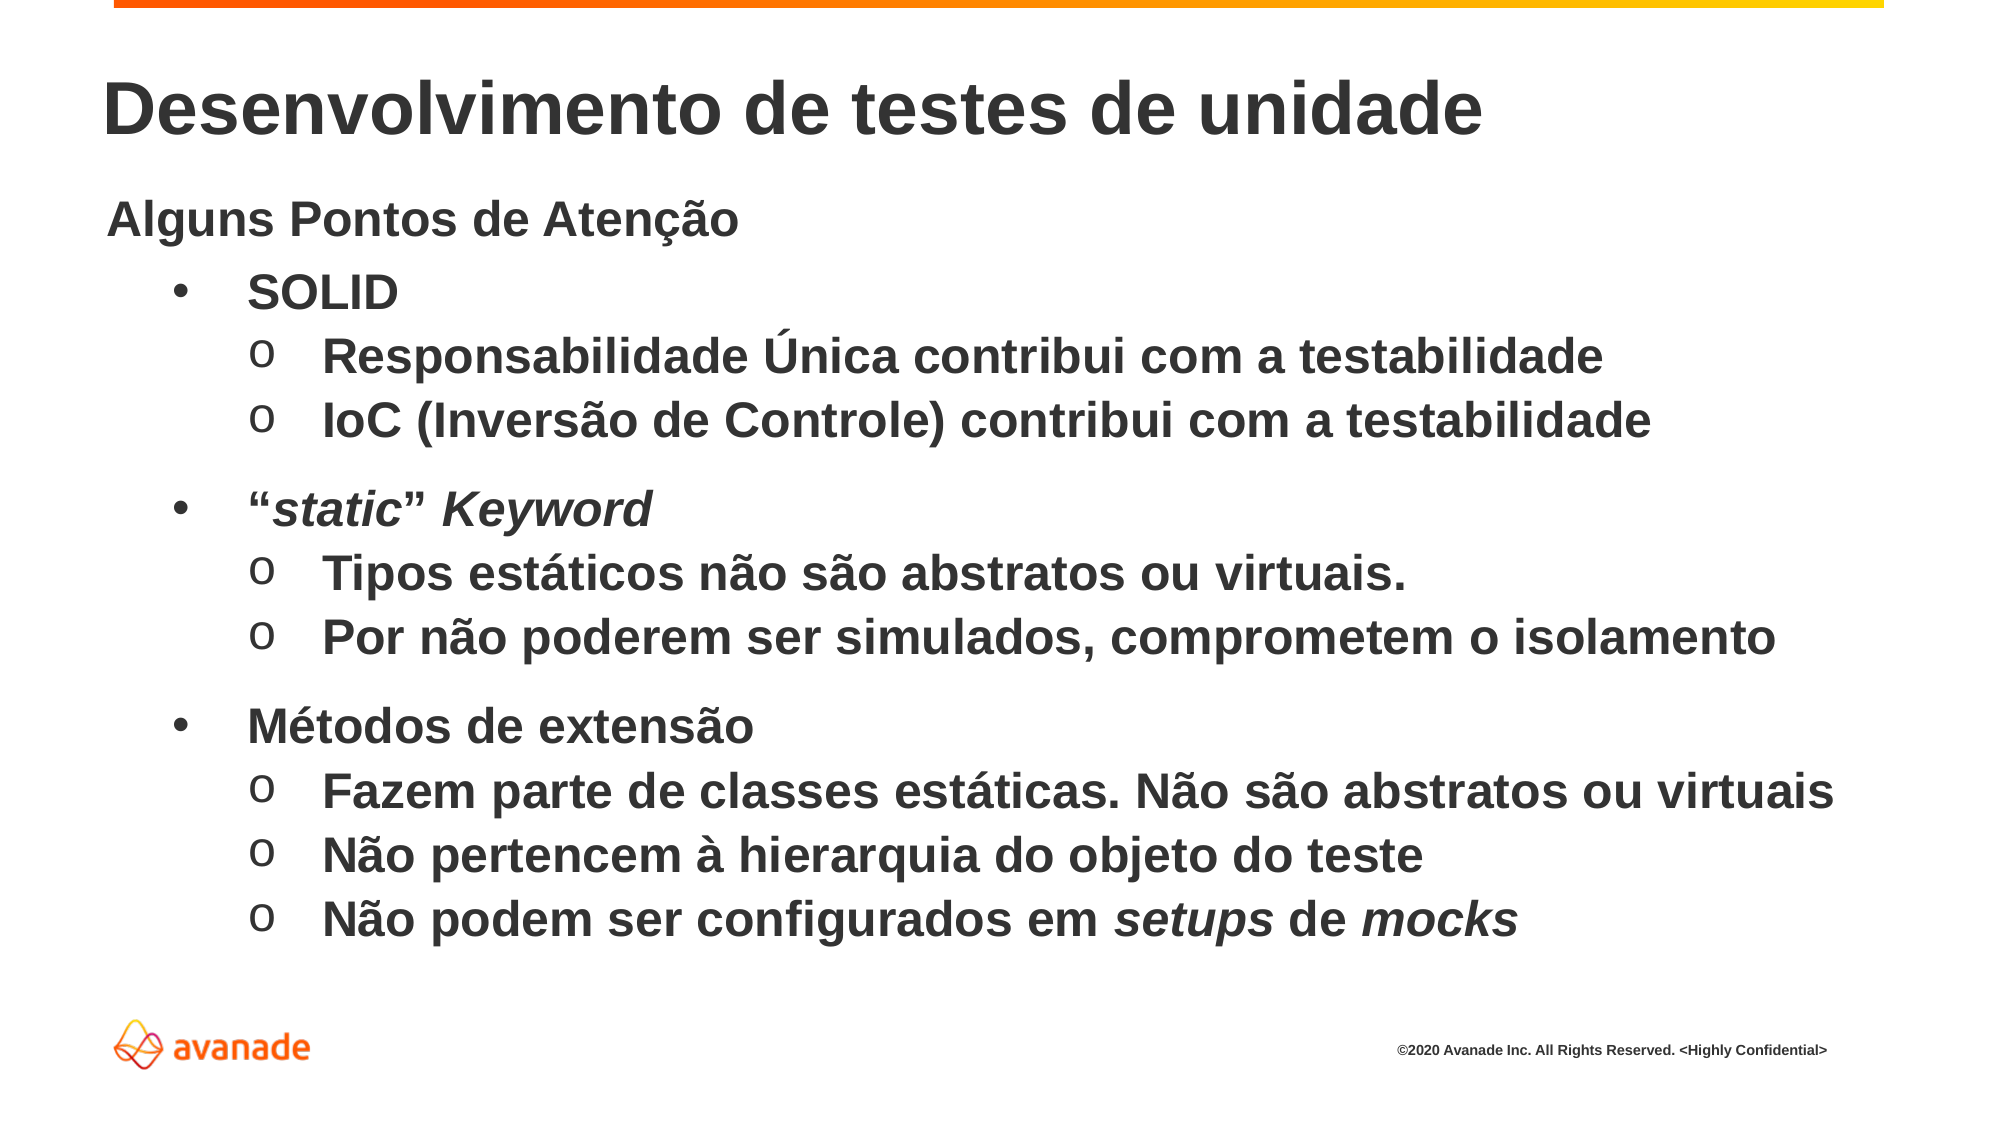

Desenvolvimento de testes de unidade
Alguns Pontos de Atenção
SOLID
Responsabilidade Única contribui com a testabilidade
IoC (Inversão de Controle) contribui com a testabilidade
“static” Keyword
Tipos estáticos não são abstratos ou virtuais.
Por não poderem ser simulados, comprometem o isolamento
Métodos de extensão
Fazem parte de classes estáticas. Não são abstratos ou virtuais
Não pertencem à hierarquia do objeto do teste
Não podem ser configurados em setups de mocks